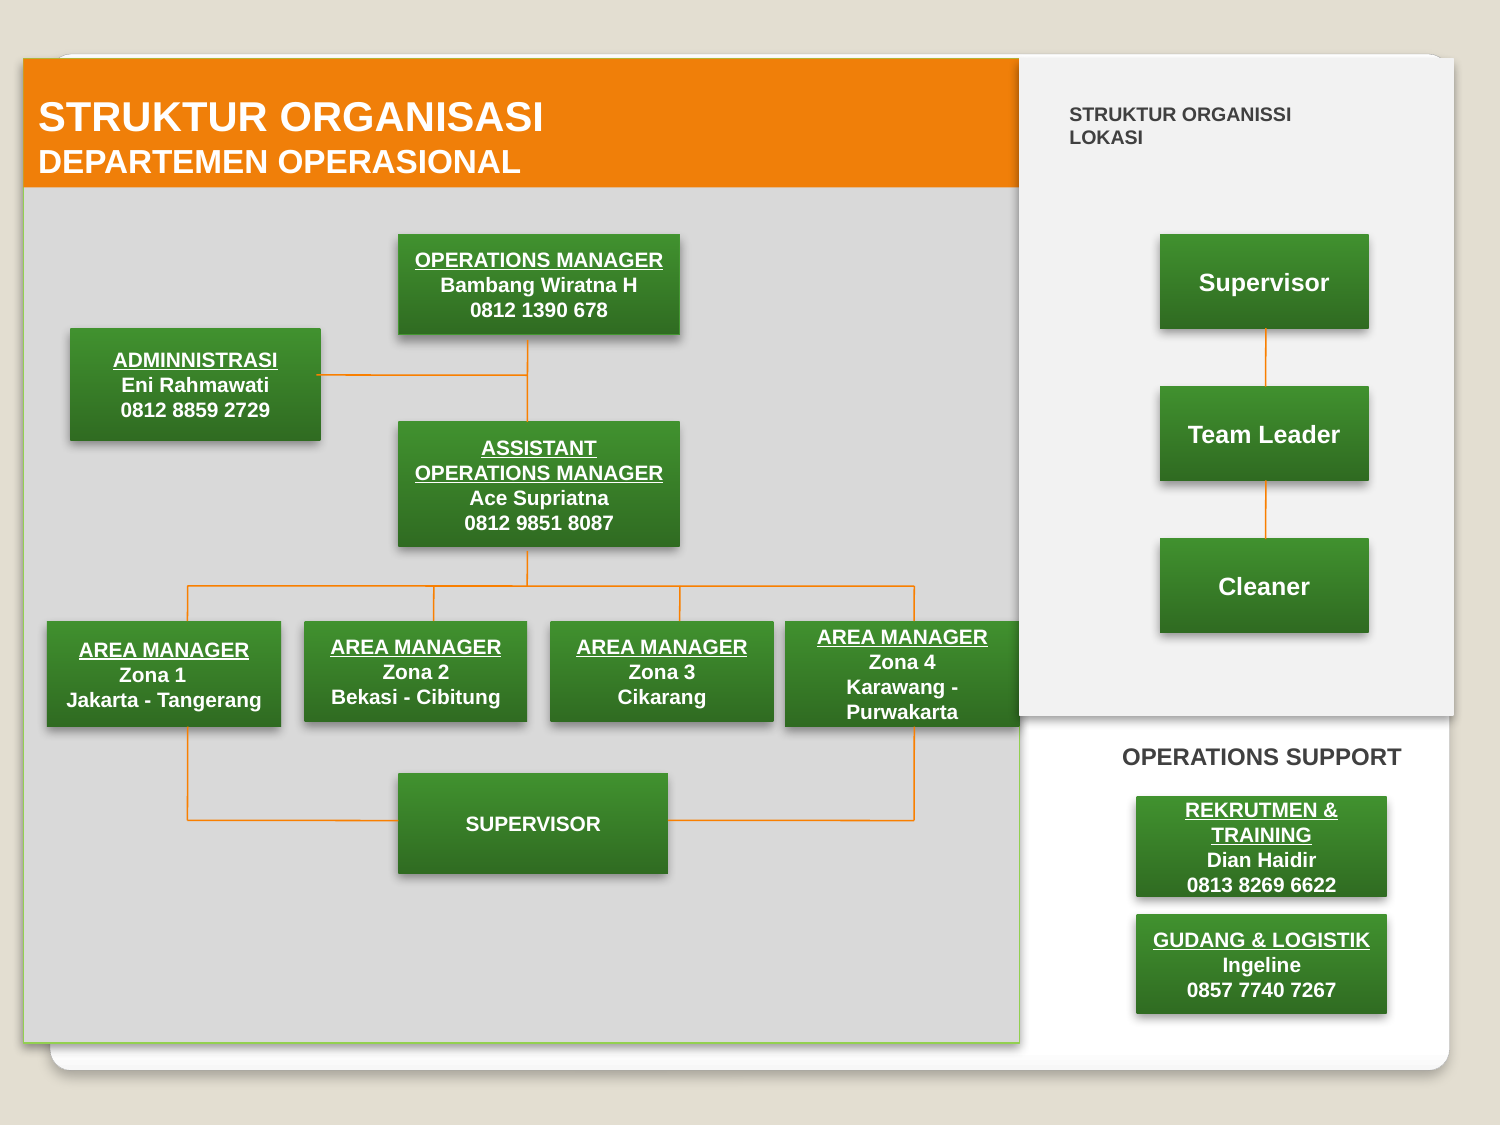

STRUKTUR ORGANISASI
DEPARTEMEN OPERASIONAL

STRUKTUR ORGANISSI
LOKASI
STRUKTUR ORGANISASI
DEPARTEMEN OPERASIONAL
OPERATIONS MANAGER
Bambang Wiratna H
0812 1390 678
Supervisor
ADMINNISTRASI
Eni Rahmawati
0812 8859 2729
Team Leader
ASSISTANT OPERATIONS MANAGER
Ace Supriatna
0812 9851 8087
Cleaner
AREA MANAGER
Zona 1
Jakarta - Tangerang
AREA MANAGER
Zona 2
Bekasi - Cibitung
AREA MANAGER
Zona 3
Cikarang
AREA MANAGER
Zona 4
Karawang - Purwakarta
OPERATIONS SUPPORT
SUPERVISOR
REKRUTMEN & TRAINING
Dian Haidir
0813 8269 6622
GUDANG & LOGISTIK
Ingeline
0857 7740 7267